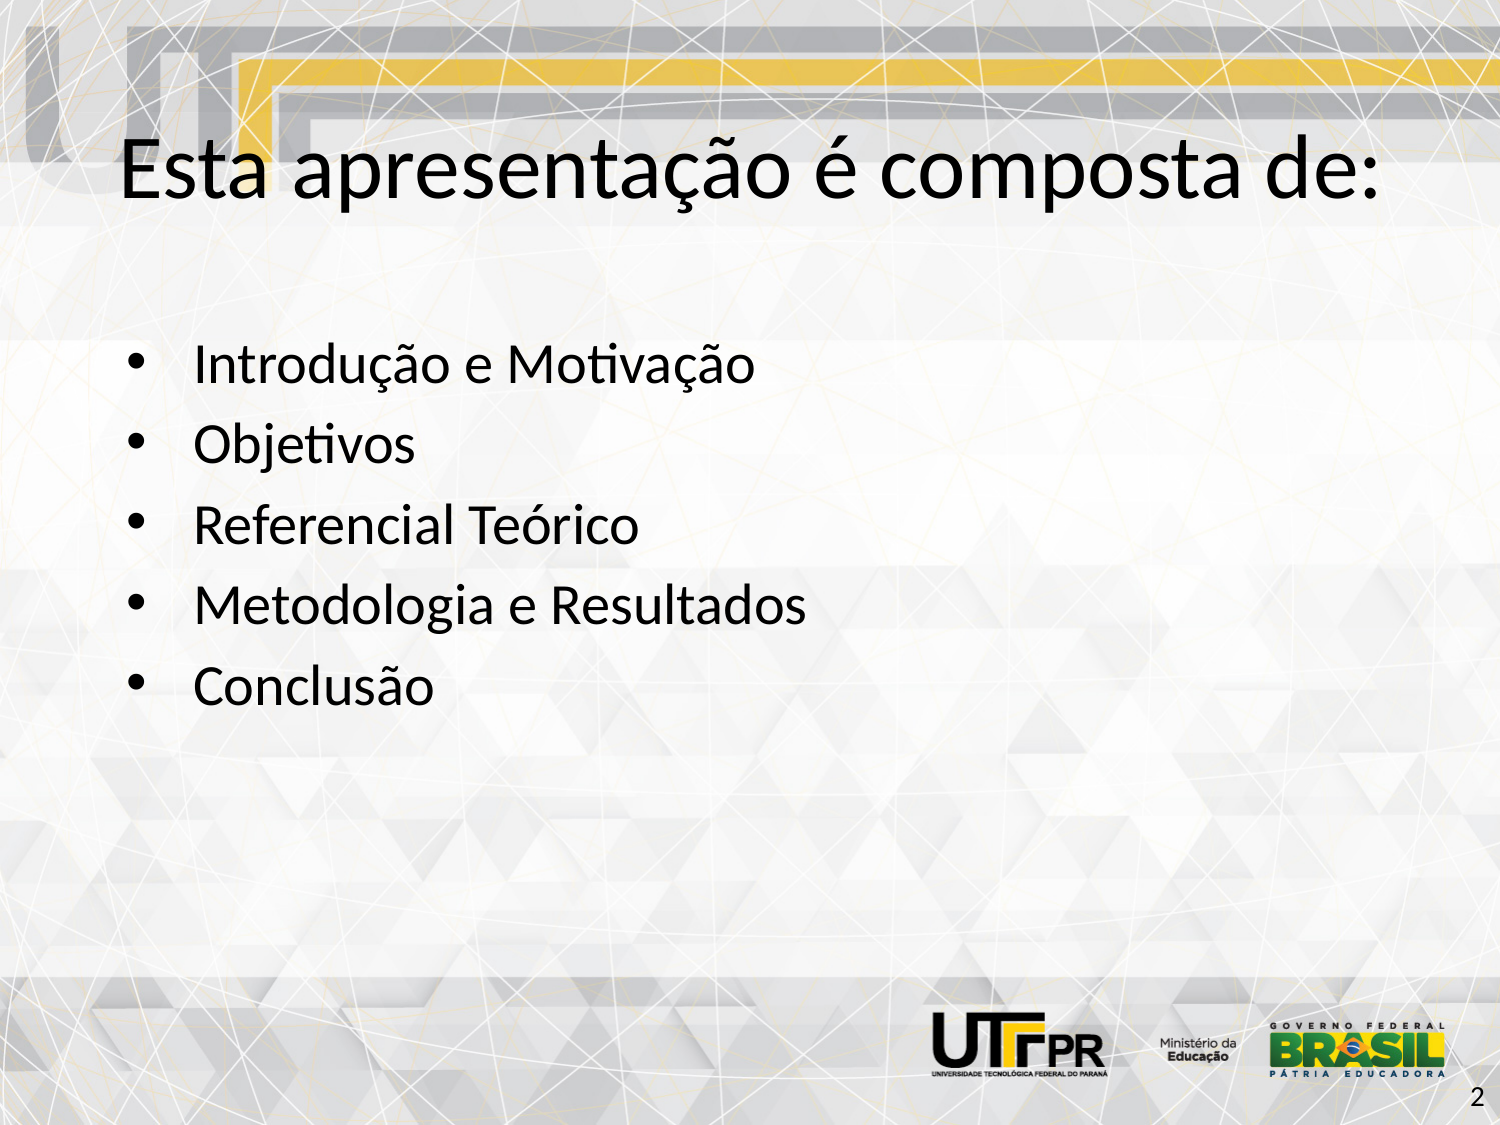

# Esta apresentação é composta de:
Introdução e Motivação
Objetivos
Referencial Teórico
Metodologia e Resultados
Conclusão

2